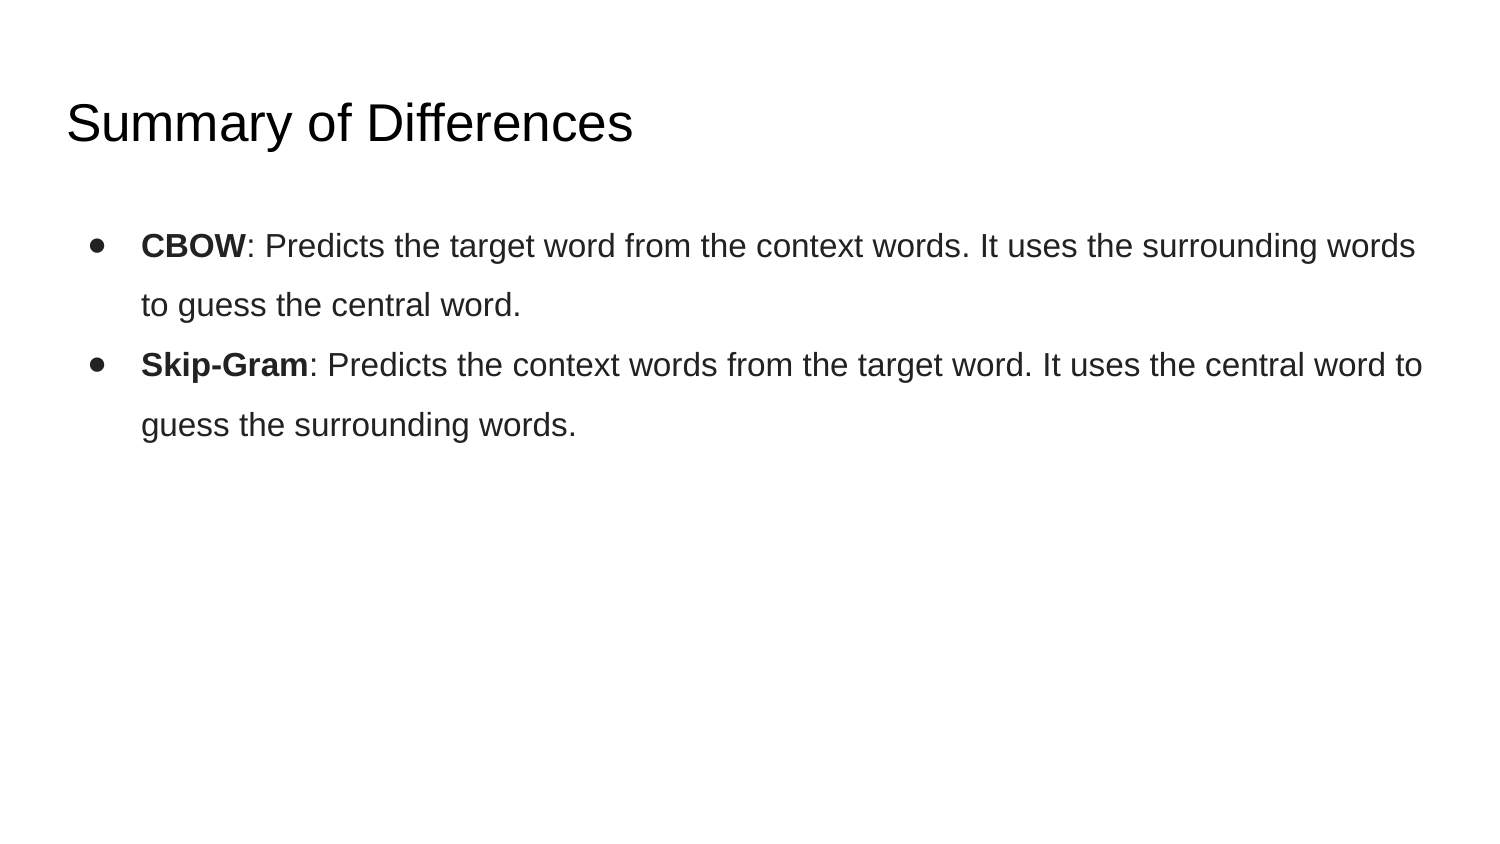

# Summary of Differences

CBOW: Predicts the target word from the context words. It uses the surrounding words to guess the central word.
Skip-Gram: Predicts the context words from the target word. It uses the central word to guess the surrounding words.